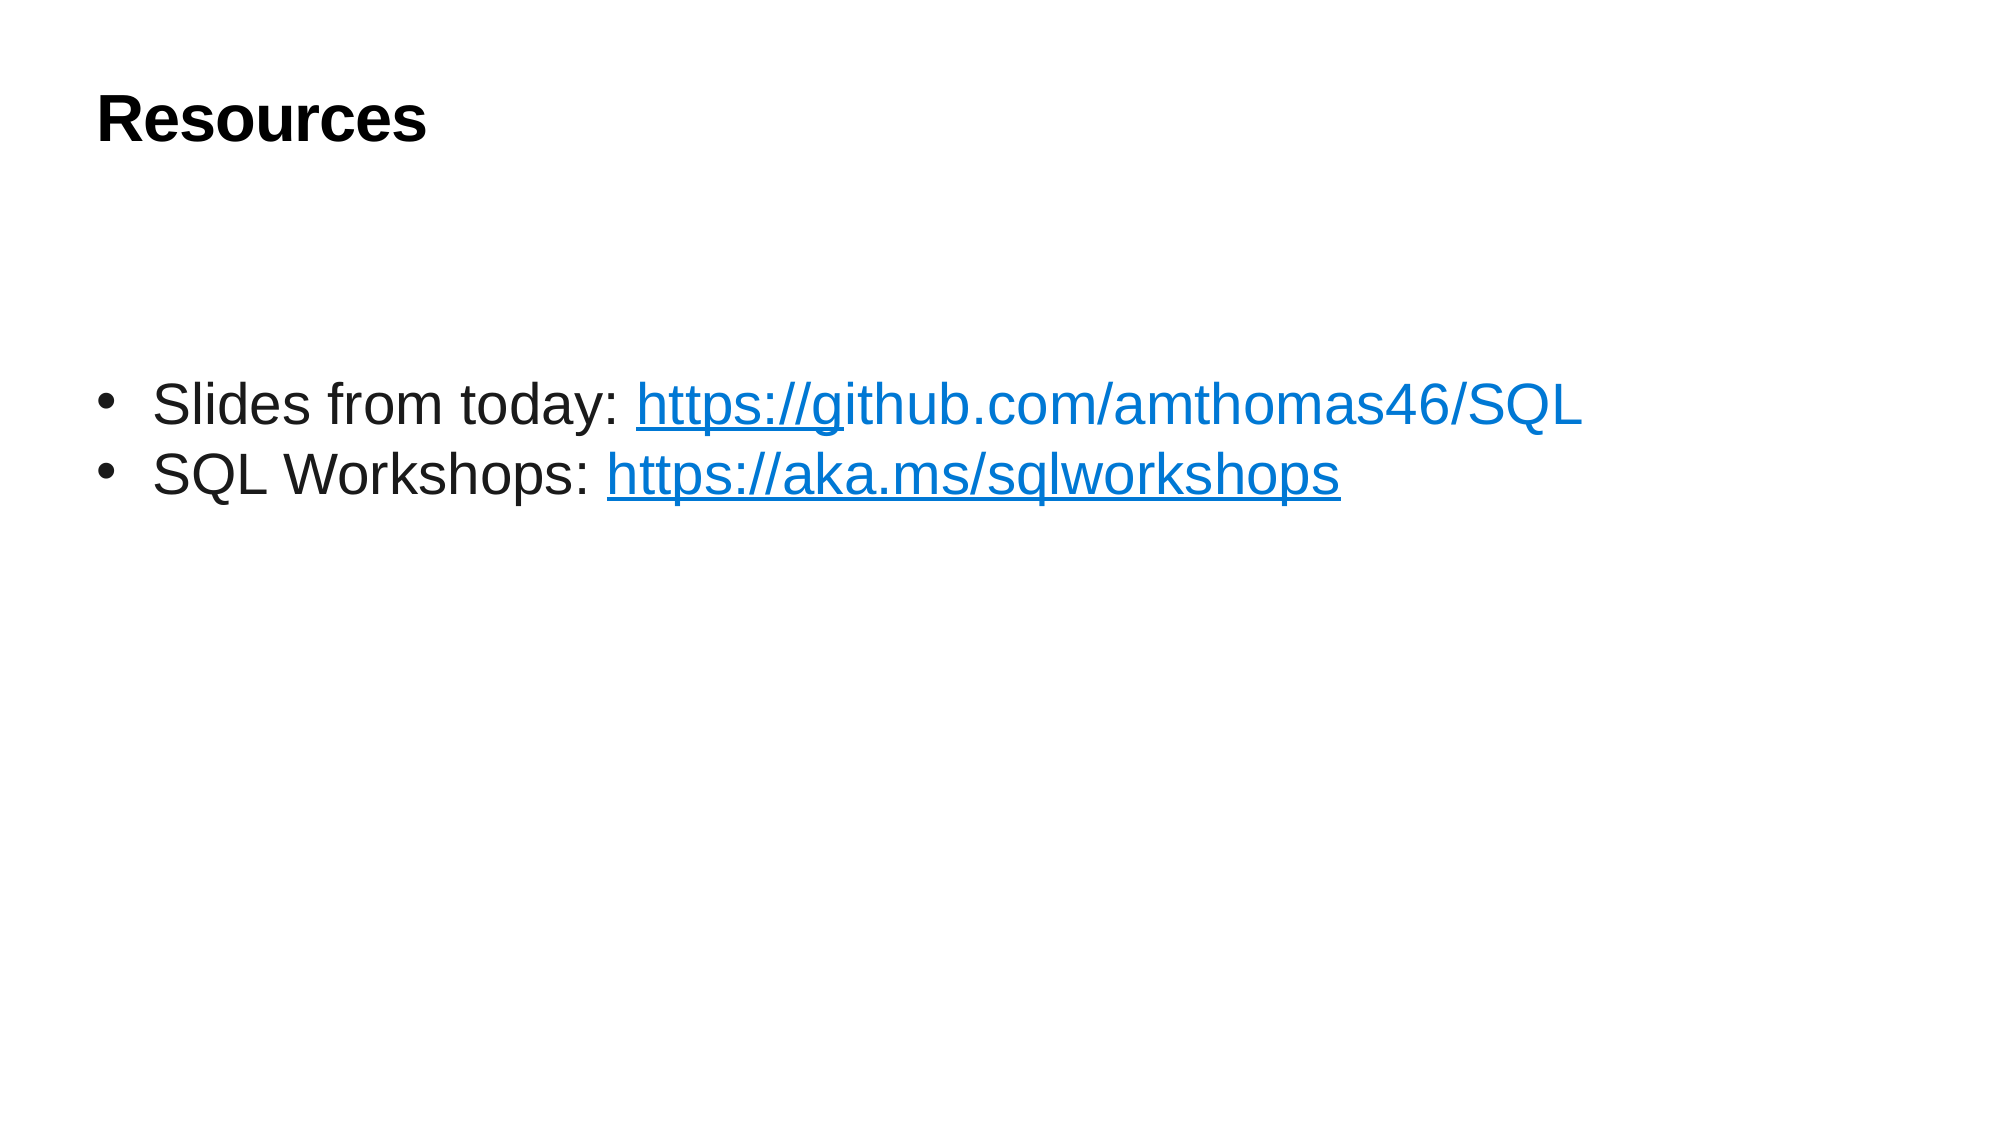

# Resources

Slides from today: https://github.com/amthomas46/SQL
SQL Workshops: https://aka.ms/sqlworkshops